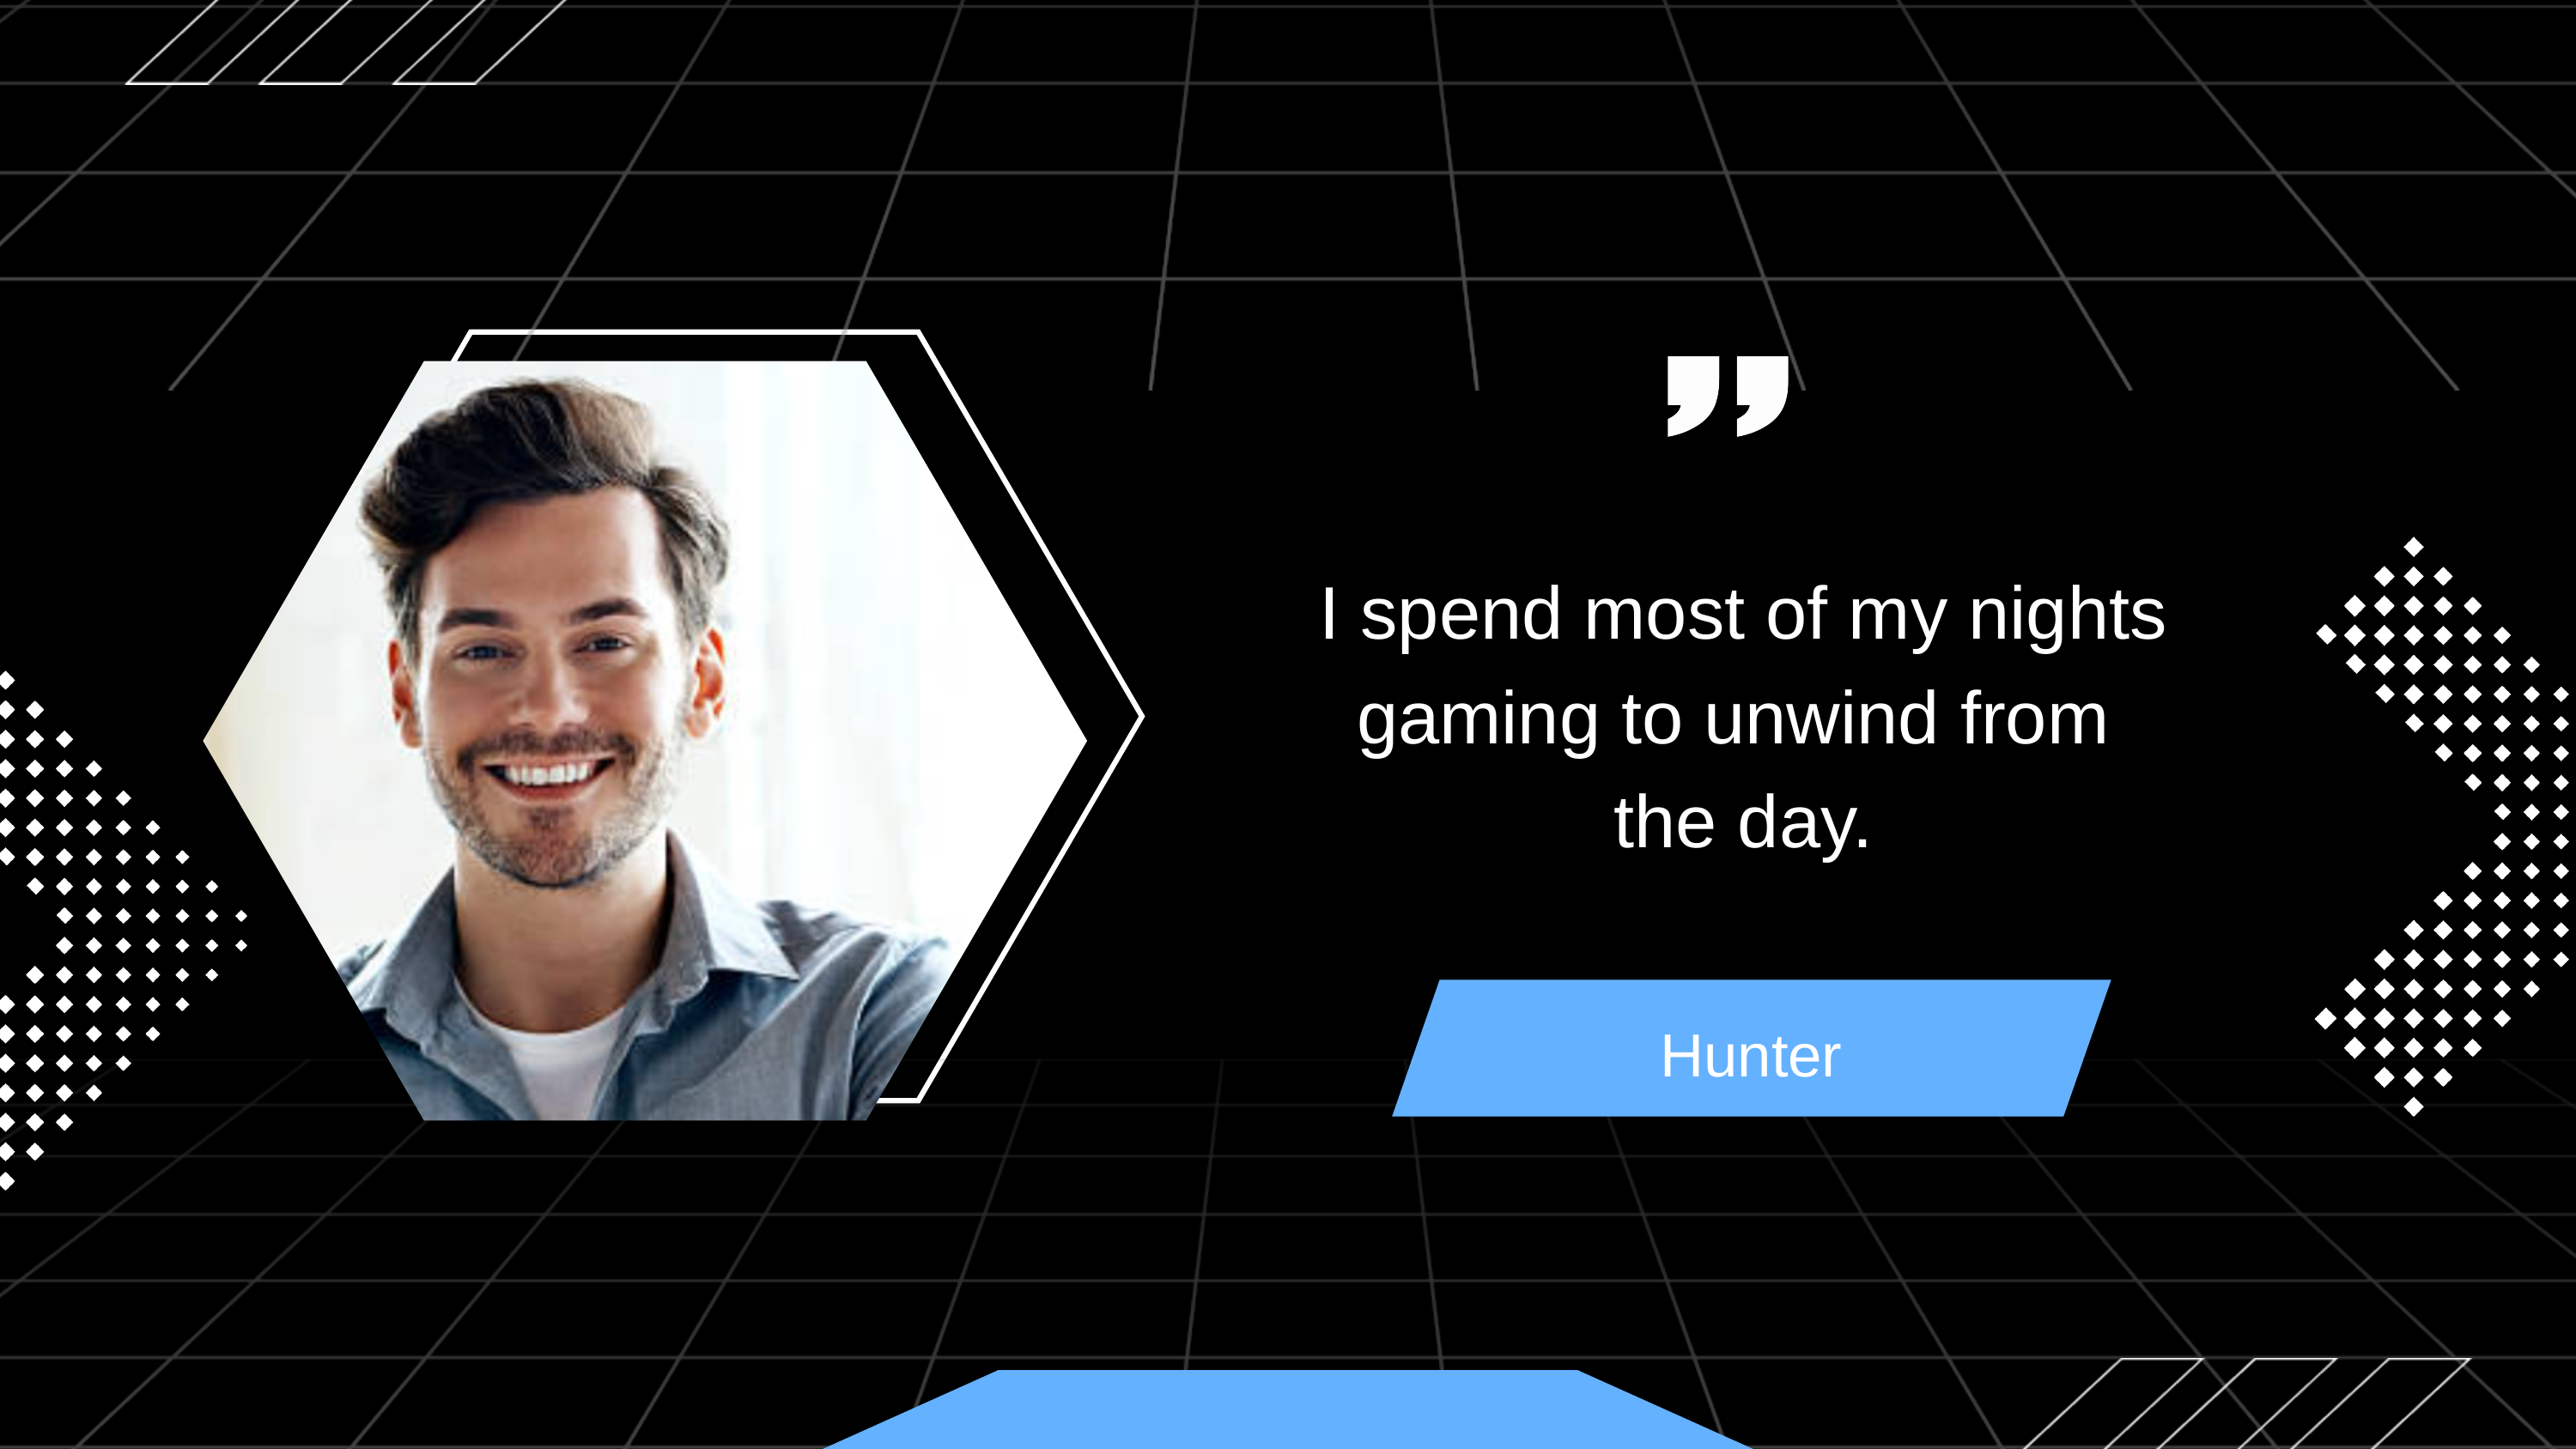

I spend most of my nights gaming to unwind from
the day.

Hunter